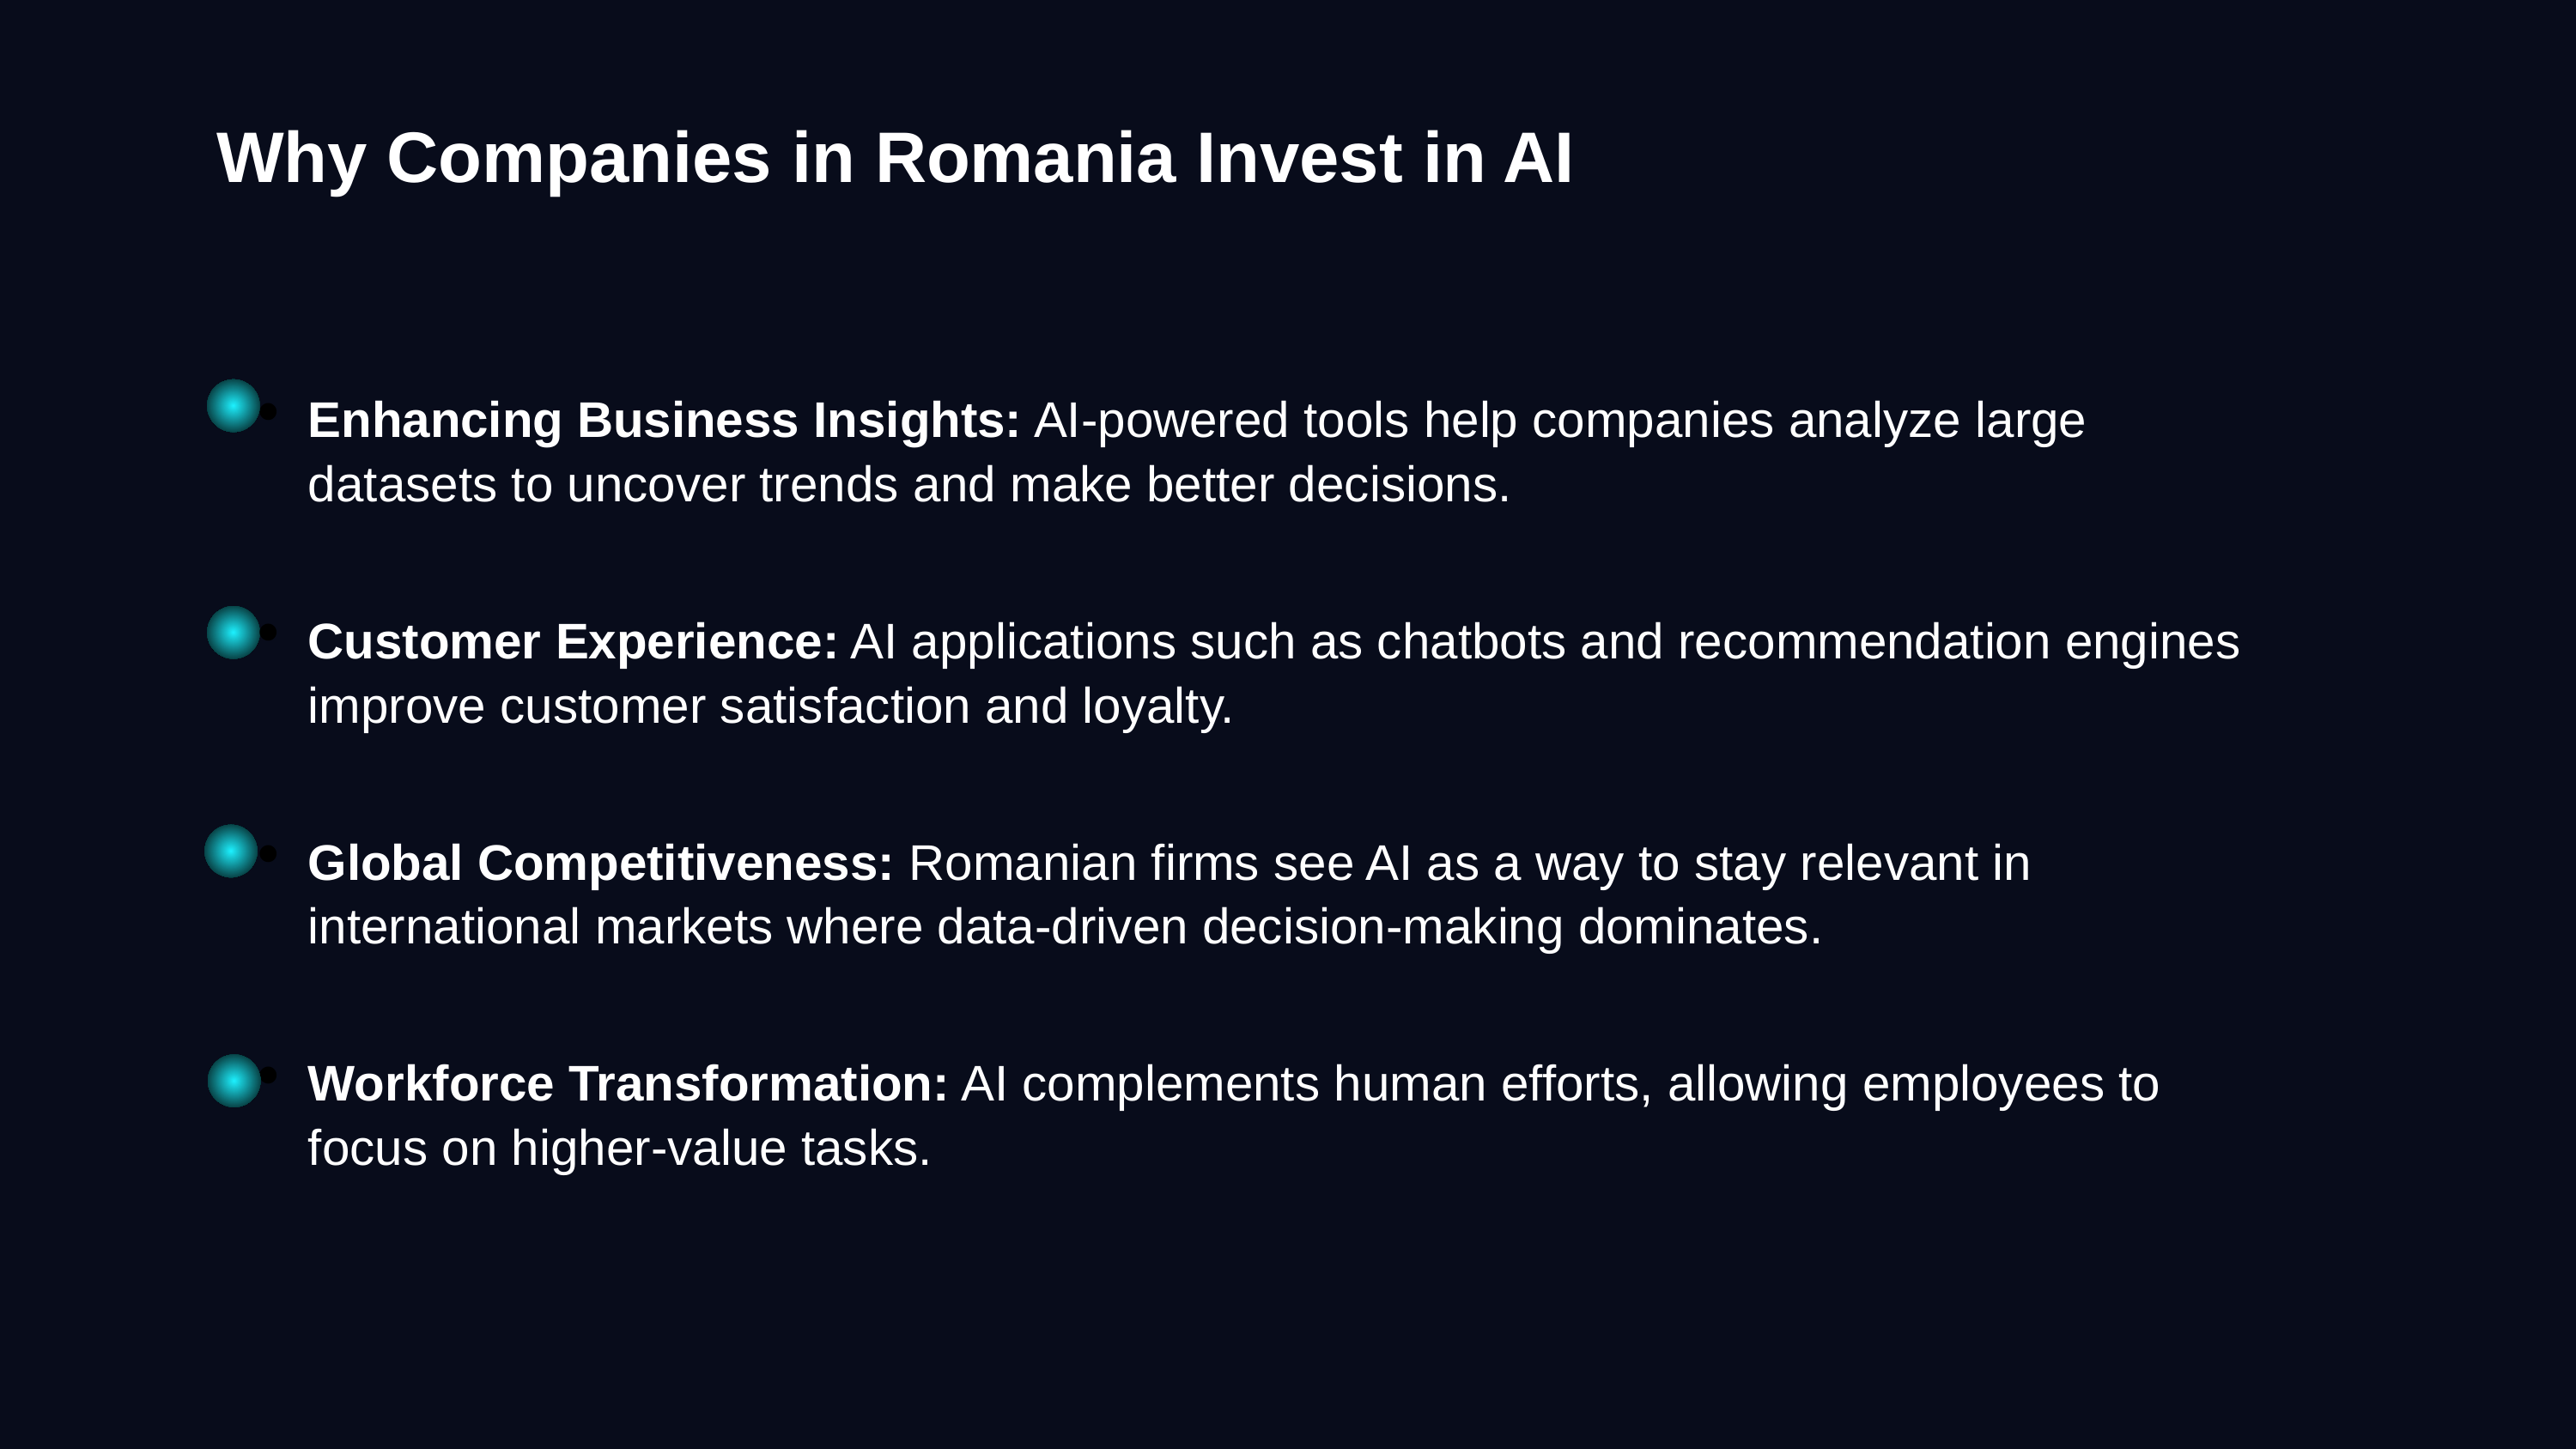

Why Companies in Romania Invest in AI

Enhancing Business Insights: AI-powered tools help companies analyze large datasets to uncover trends and make better decisions.

Customer Experience: AI applications such as chatbots and recommendation engines improve customer satisfaction and loyalty.

Global Competitiveness: Romanian firms see AI as a way to stay relevant in international markets where data-driven decision-making dominates.

Workforce Transformation: AI complements human efforts, allowing employees to focus on higher-value tasks.